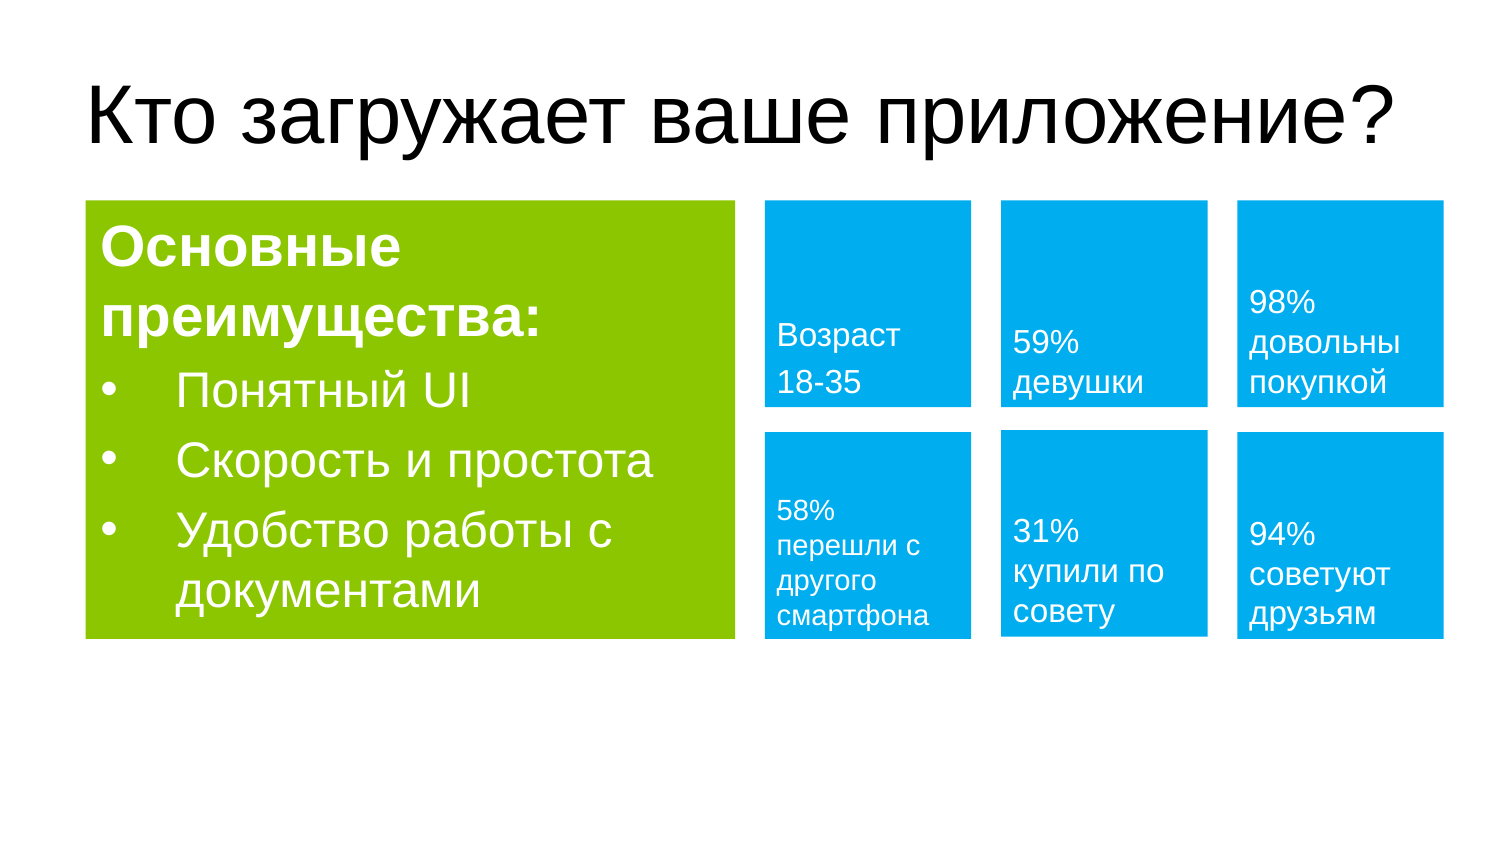

# Кто загружает ваше приложение?
Основные преимущества:
Понятный UI
Скорость и простота
Удобство работы с документами

Возраст
18-35
59% девушки
98% довольны покупкой
31% купили по совету
58% перешли с другого смартфона
94% советуют друзьям